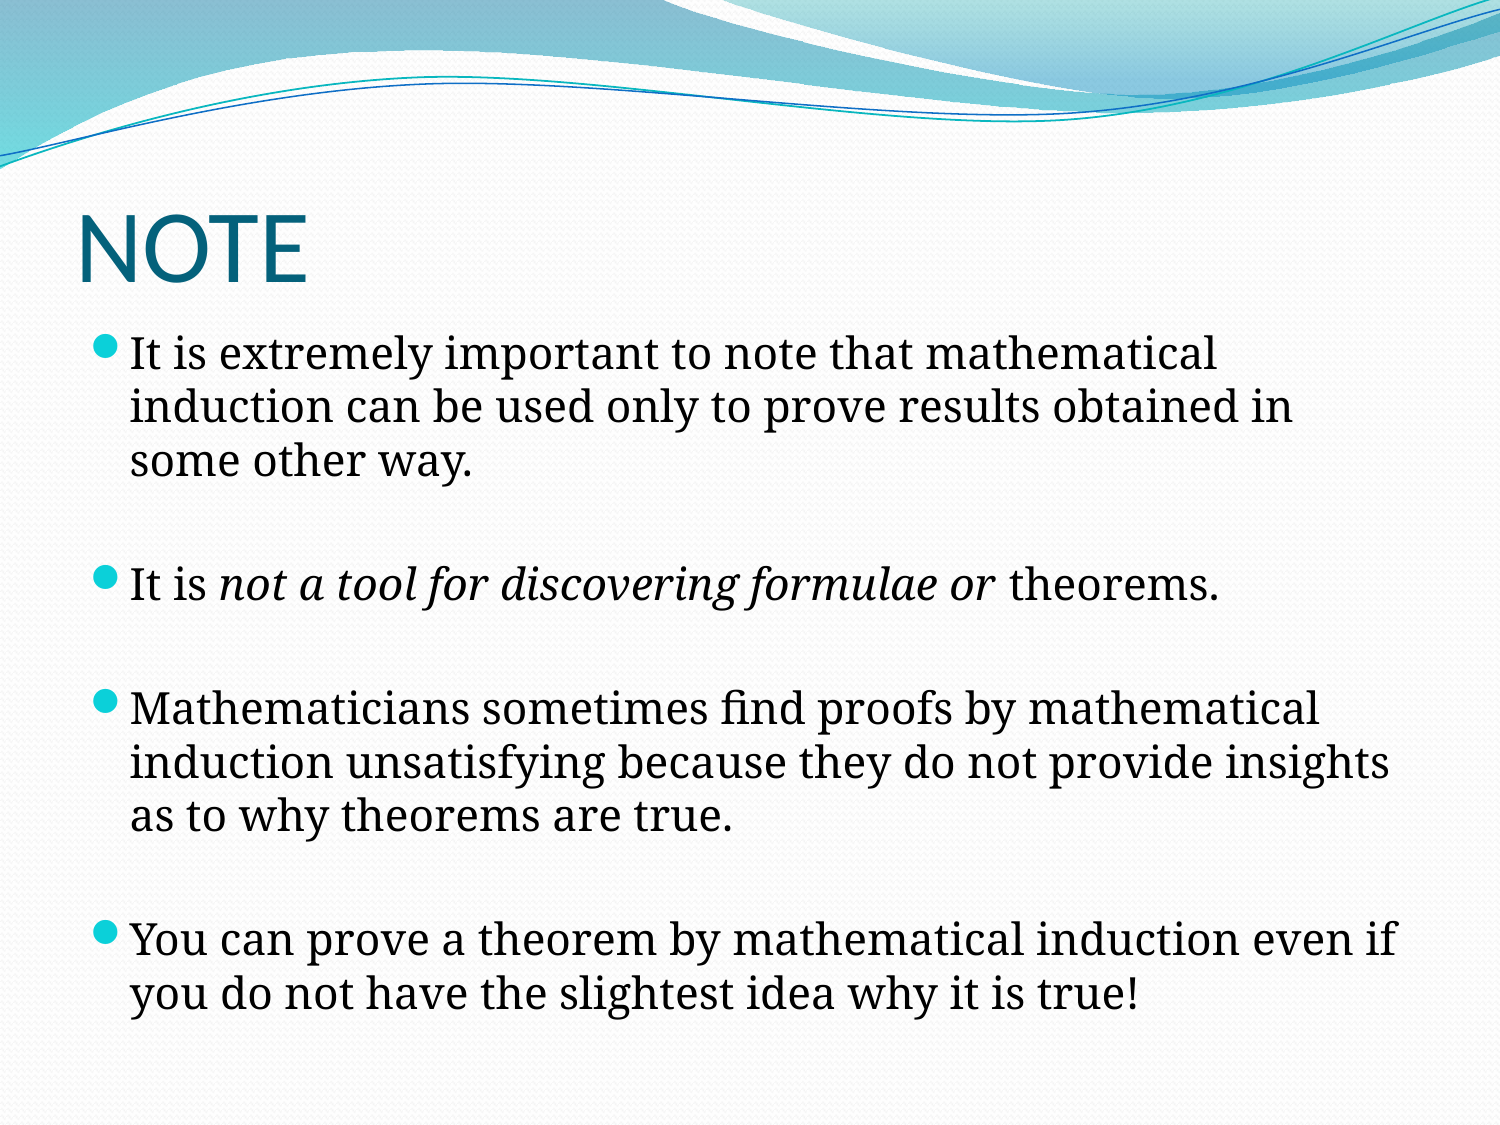

# NOTE
It is extremely important to note that mathematical induction can be used only to prove results obtained in some other way.

It is not a tool for discovering formulae or theorems.

Mathematicians sometimes find proofs by mathematical induction unsatisfying because they do not provide insights as to why theorems are true.

You can prove a theorem by mathematical induction even if you do not have the slightest idea why it is true!